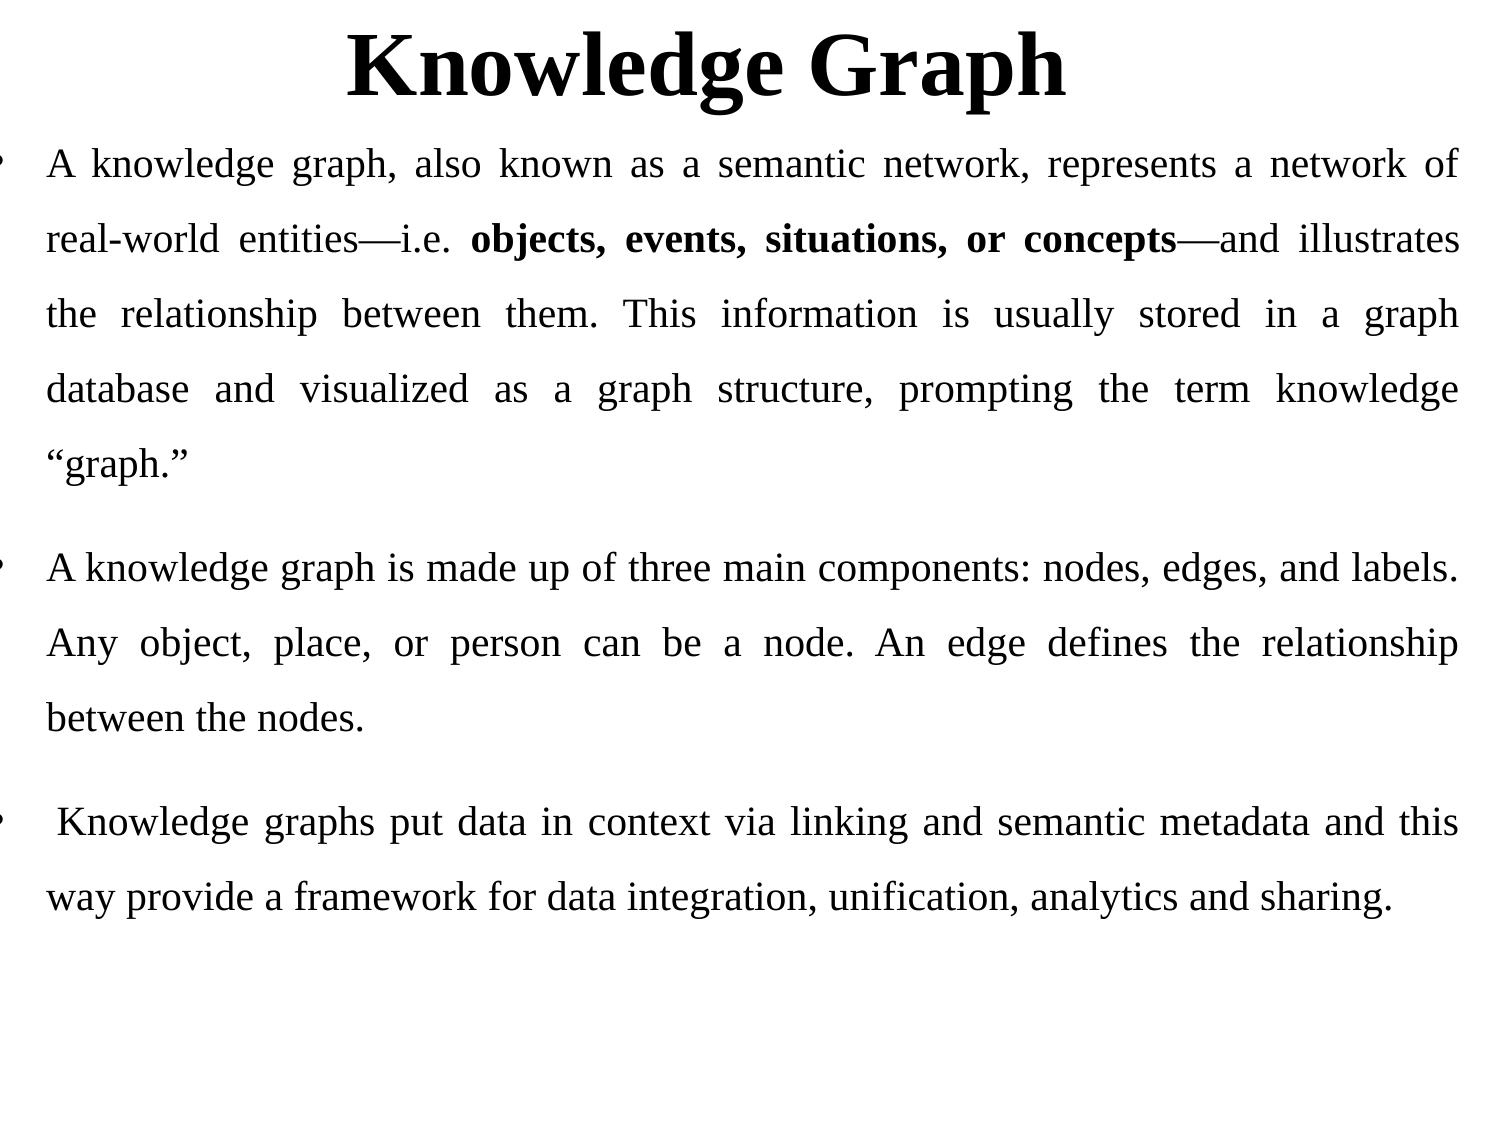

# Knowledge Graph
A knowledge graph, also known as a semantic network, represents a network of real-world entities—i.e. objects, events, situations, or concepts—and illustrates the relationship between them. This information is usually stored in a graph database and visualized as a graph structure, prompting the term knowledge “graph.”
A knowledge graph is made up of three main components: nodes, edges, and labels. Any object, place, or person can be a node. An edge defines the relationship between the nodes.
 Knowledge graphs put data in context via linking and semantic metadata and this way provide a framework for data integration, unification, analytics and sharing.